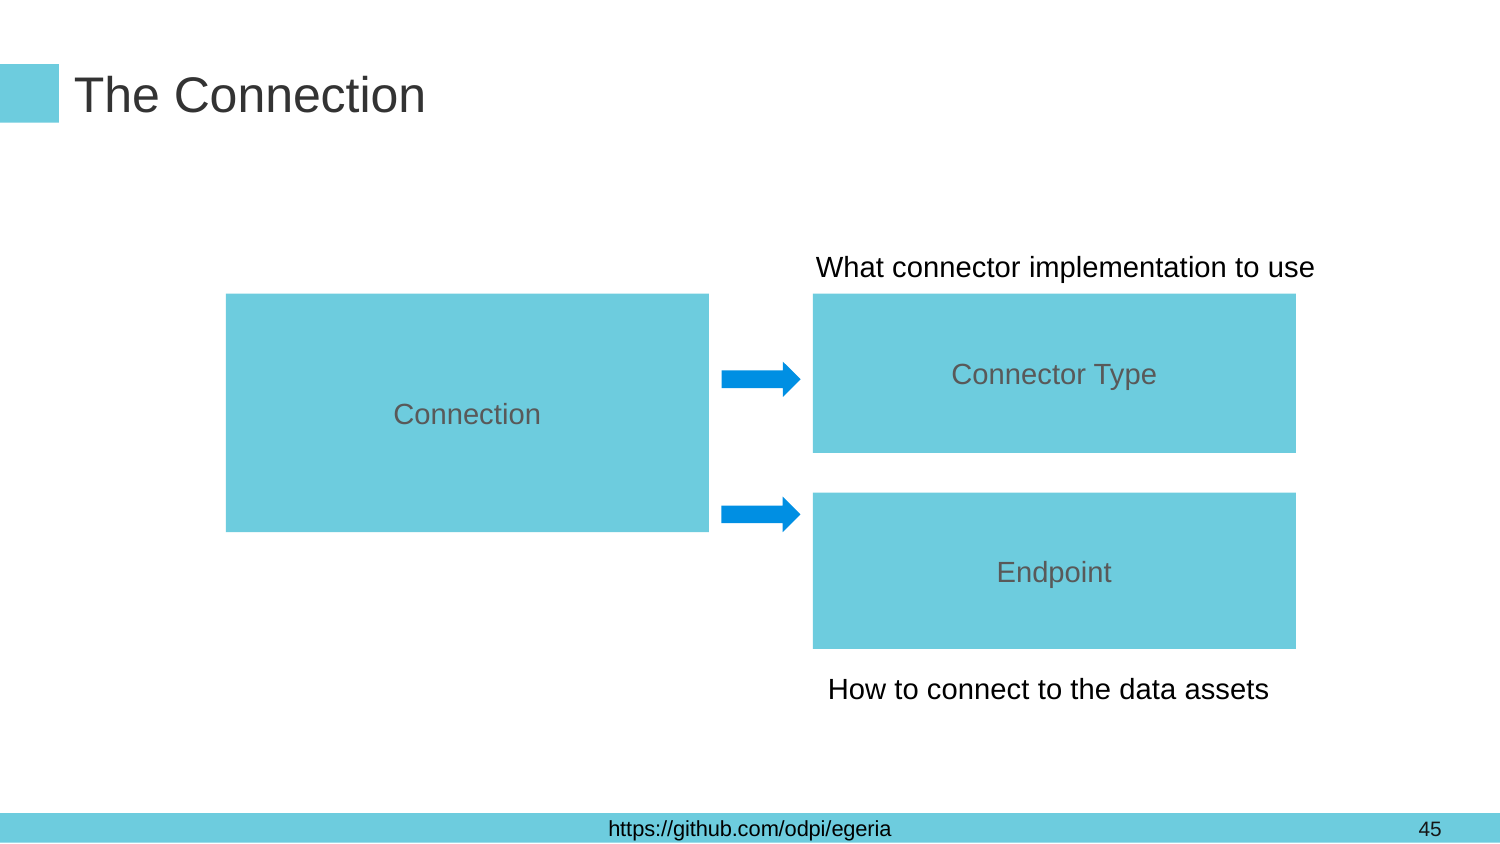

# The Connection
What connector implementation to use
Connection
Connector Type

Endpoint

How to connect to the data assets
45